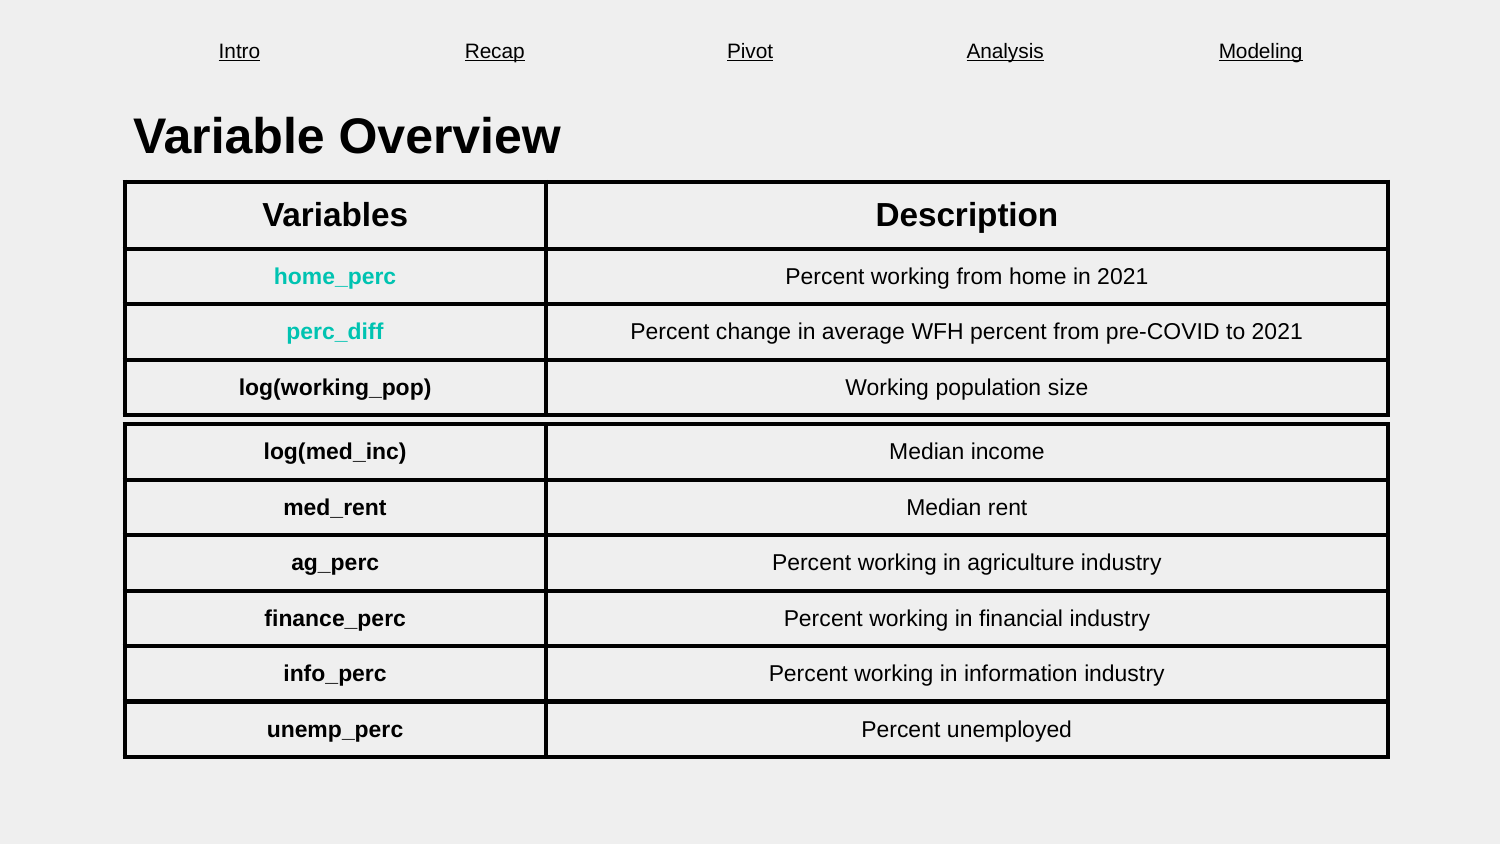

Intro
Recap
Pivot
Analysis
Modeling
# Variable Overview

| Variables | Description |
| --- | --- |
| home\_perc | Percent working from home in 2021 |
| perc\_diff | Percent change in average WFH percent from pre-COVID to 2021 |
| log(working\_pop) | Working population size |
| log(med\_inc) | Median income |
| --- | --- |
| med\_rent | Median rent |
| ag\_perc | Percent working in agriculture industry |
| finance\_perc | Percent working in financial industry |
| info\_perc | Percent working in information industry |
| unemp\_perc | Percent unemployed |